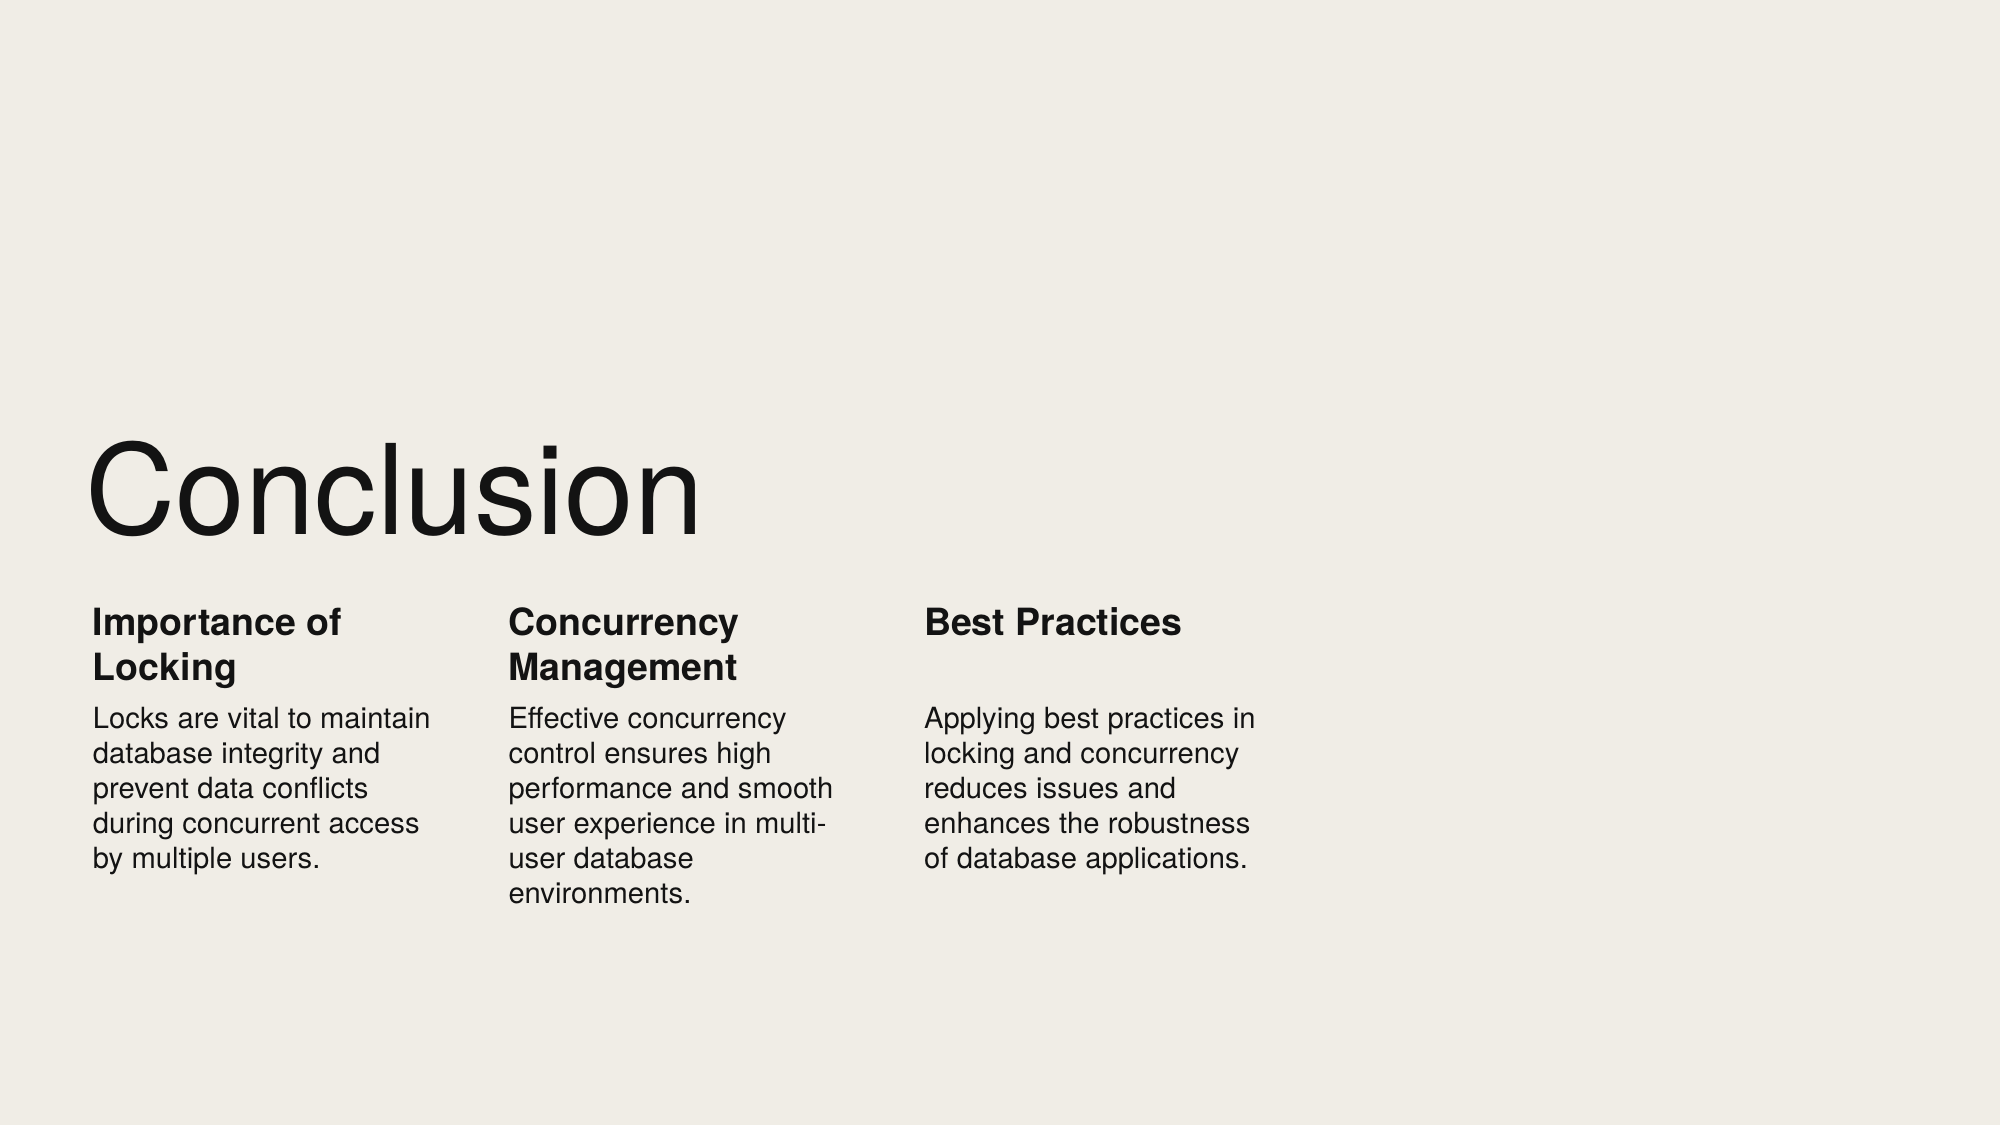

# Conclusion
Importance of Locking
Locks are vital to maintain database integrity and prevent data conflicts during concurrent access by multiple users.
Concurrency Management
Effective concurrency control ensures high performance and smooth user experience in multi-user database environments.
Best Practices
Applying best practices in locking and concurrency reduces issues and enhances the robustness of database applications.